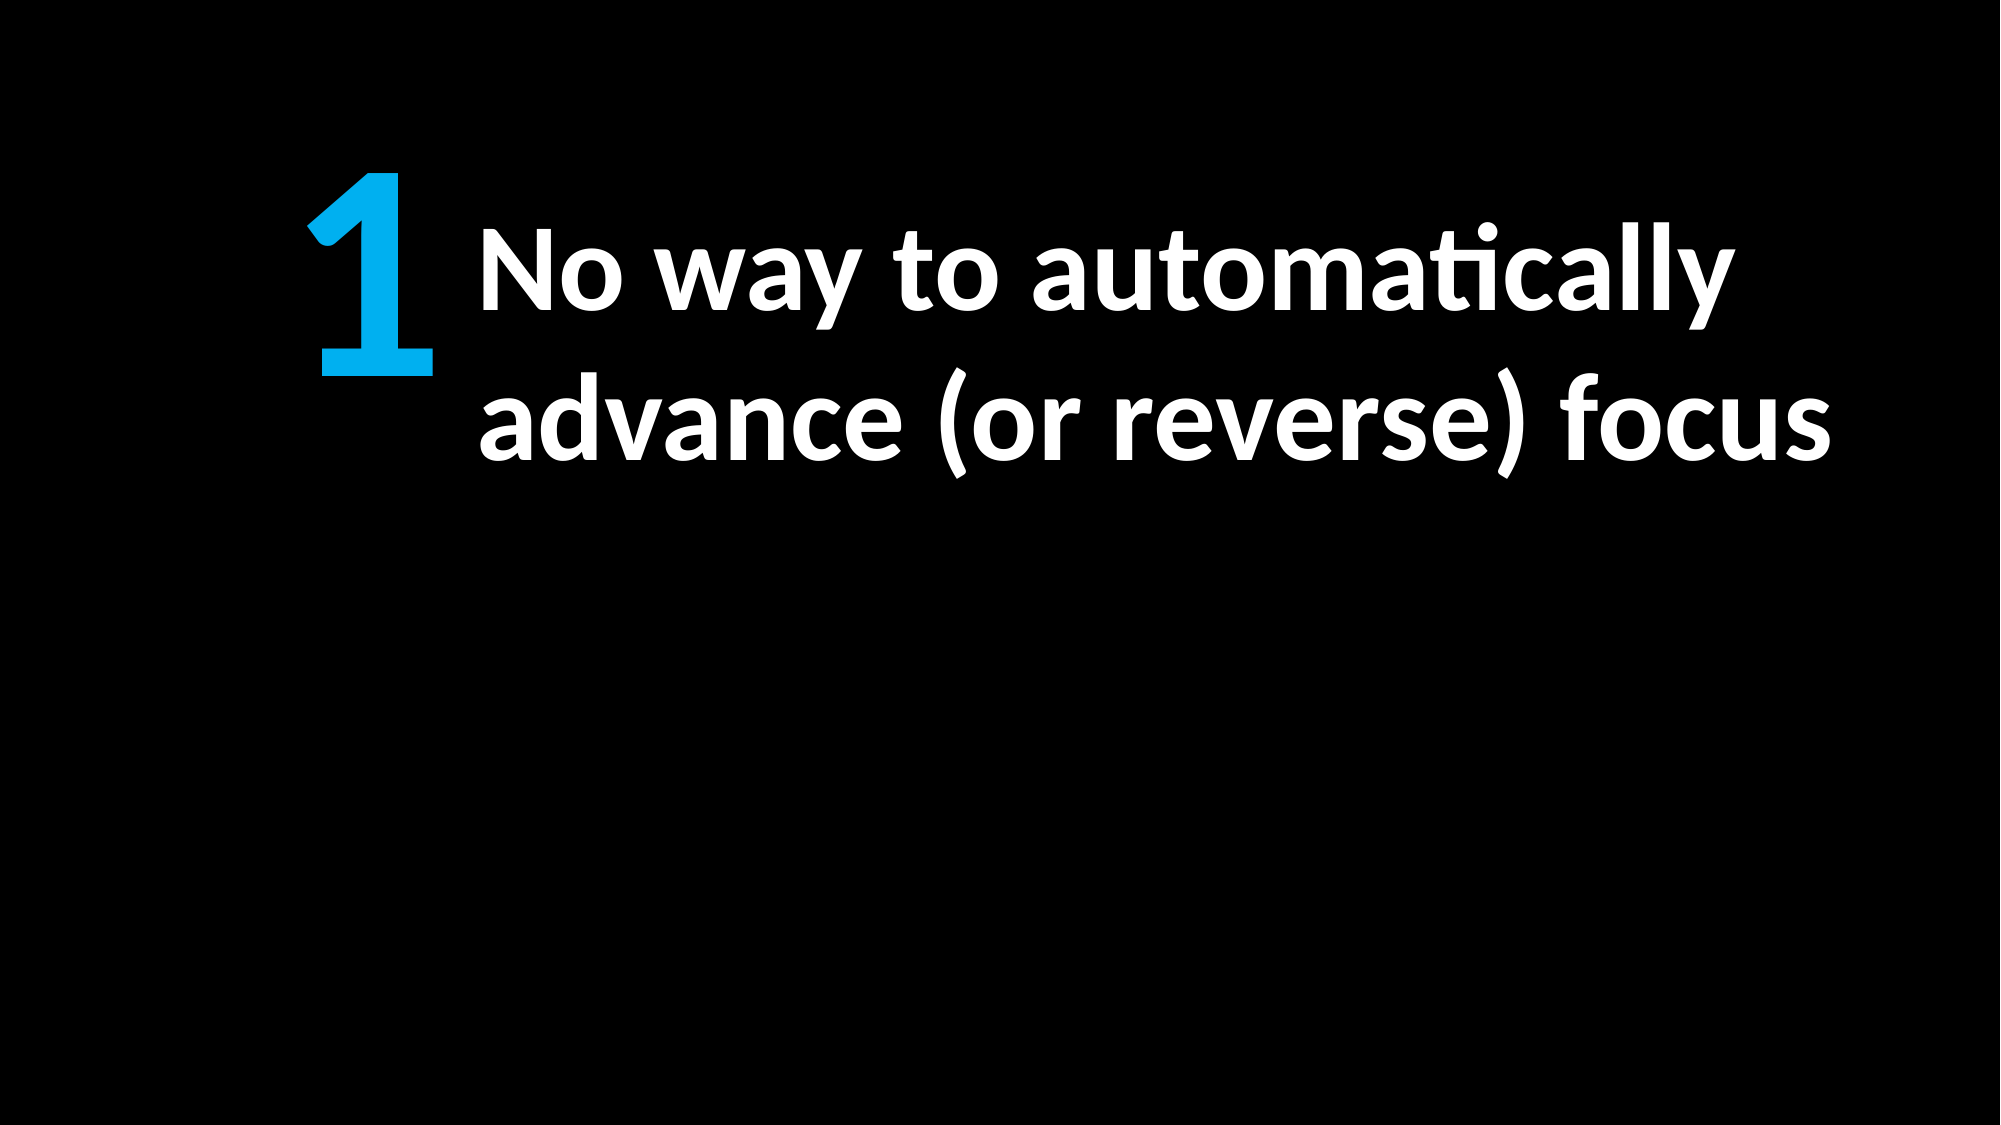

1
No way to automatically advance (or reverse) focus